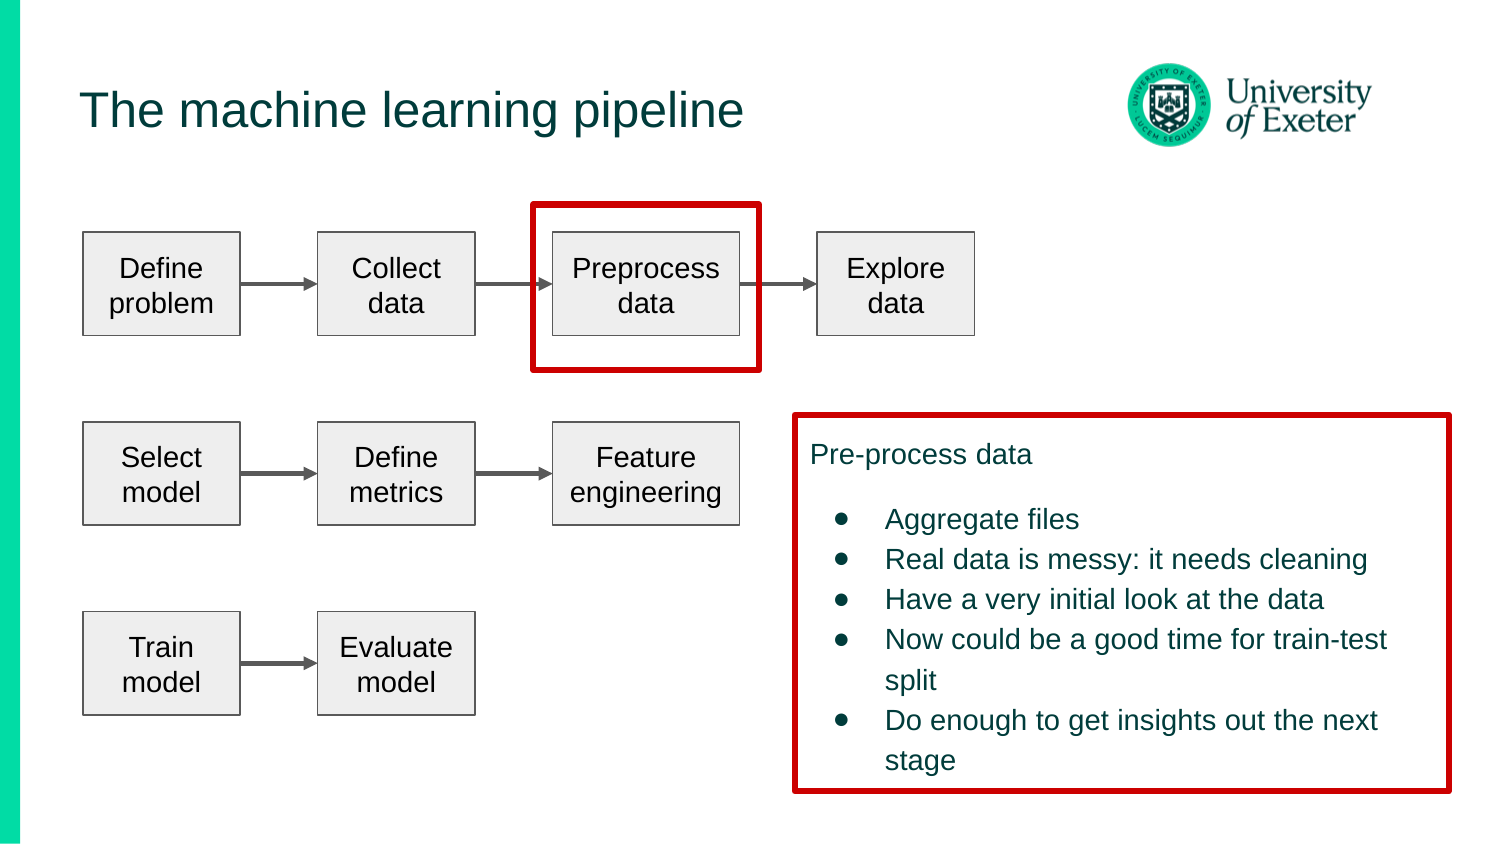

# The machine learning pipeline

Define problem
Collect data
Preprocess data
Explore data

Pre-process data
Aggregate files
Real data is messy: it needs cleaning
Have a very initial look at the data
Now could be a good time for train-test split
Do enough to get insights out the next stage

Select model
Define metrics
Feature engineering
Train model
Evaluate model